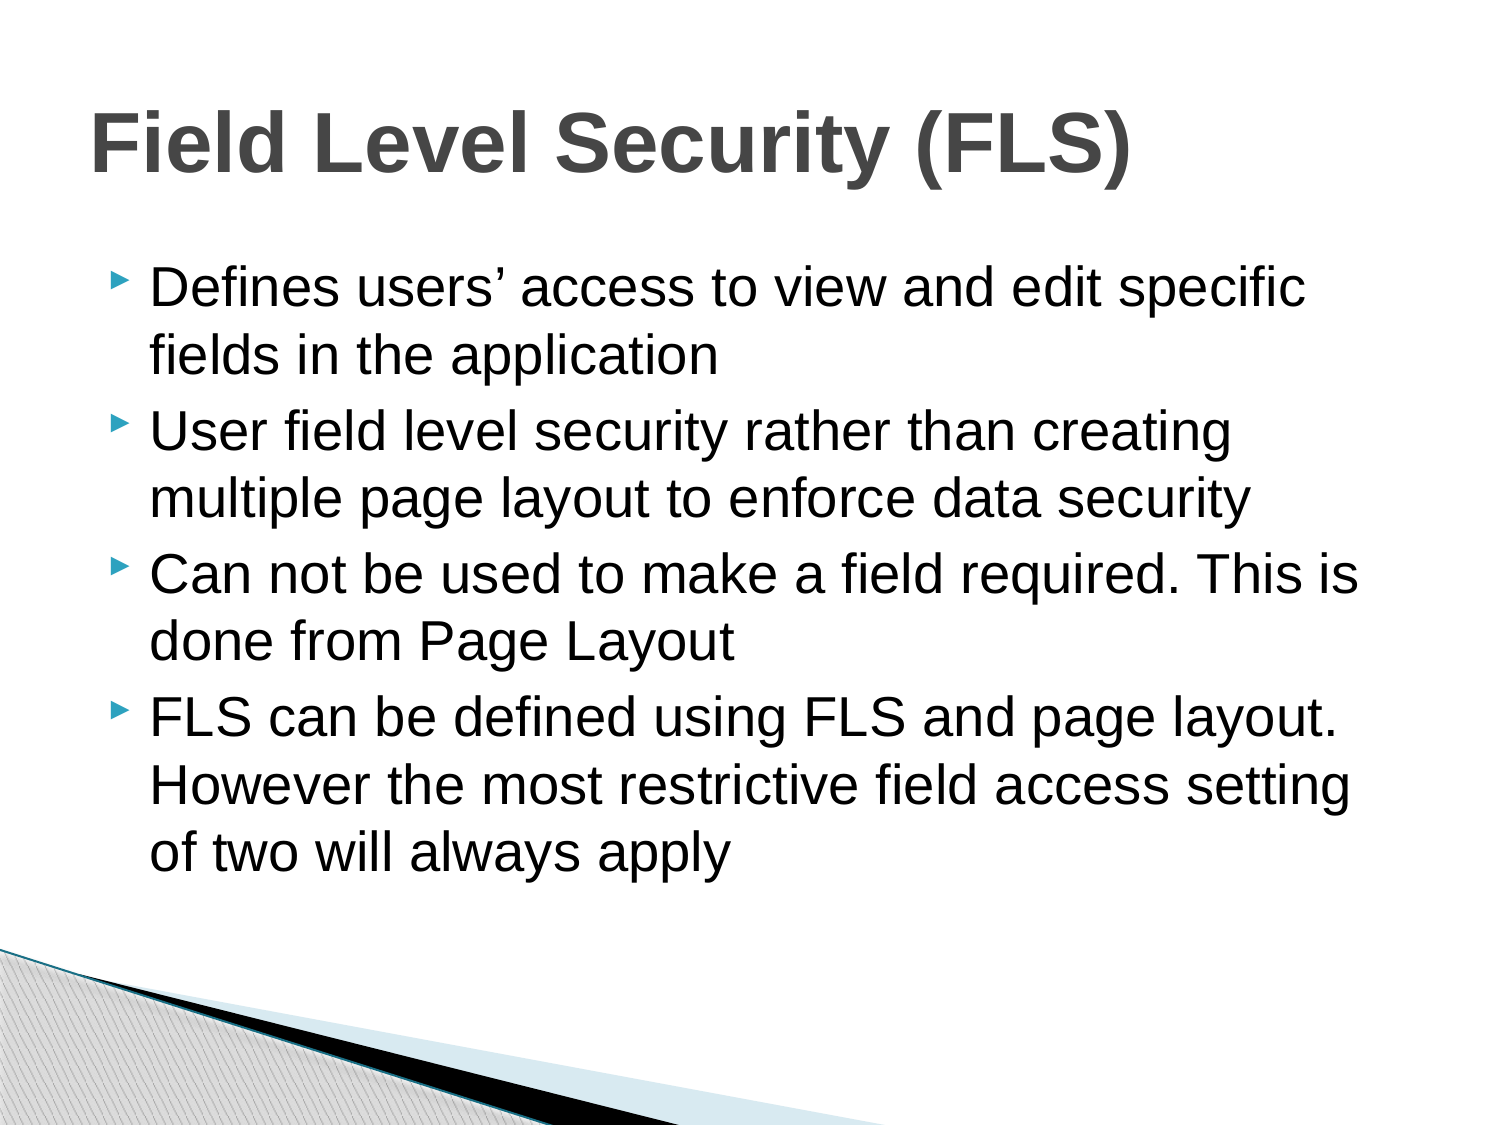

# Field Level Security (FLS)
Defines users’ access to view and edit specific fields in the application
User field level security rather than creating multiple page layout to enforce data security
Can not be used to make a field required. This is done from Page Layout
FLS can be defined using FLS and page layout. However the most restrictive field access setting of two will always apply